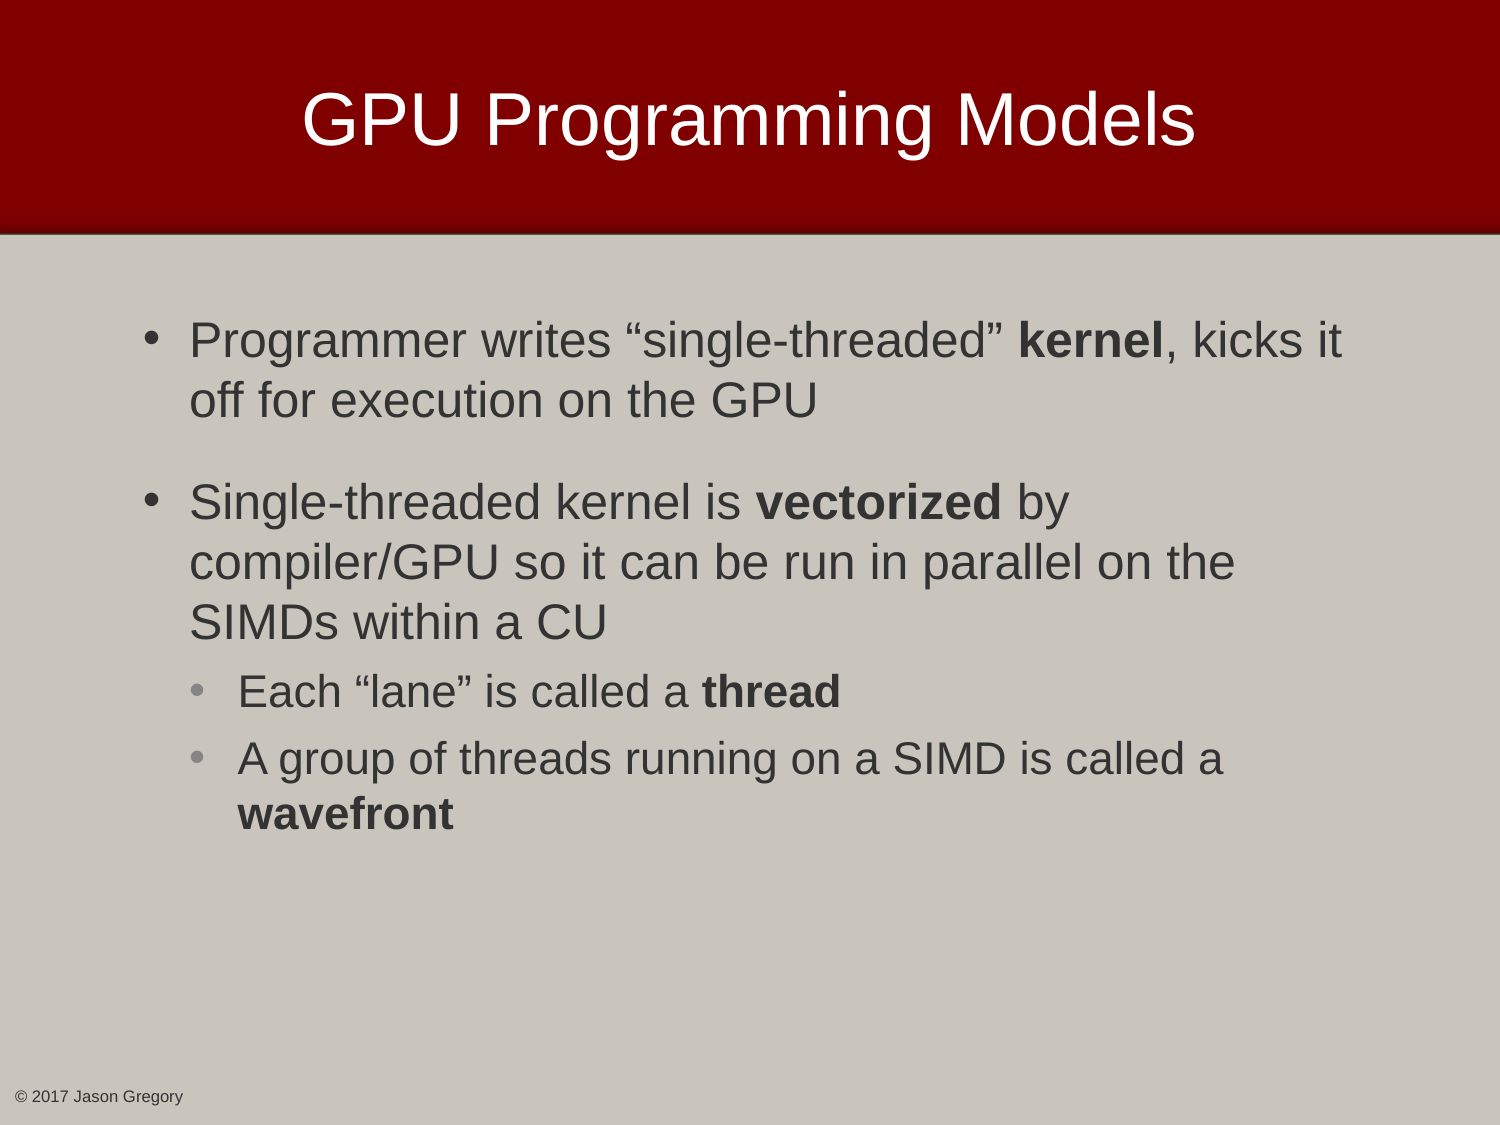

# GPU Programming Models
Programmer writes “single-threaded” kernel, kicks it off for execution on the GPU
Single-threaded kernel is vectorized by compiler/GPU so it can be run in parallel on the SIMDs within a CU
Each “lane” is called a thread
A group of threads running on a SIMD is called a wavefront
© 2017 Jason Gregory